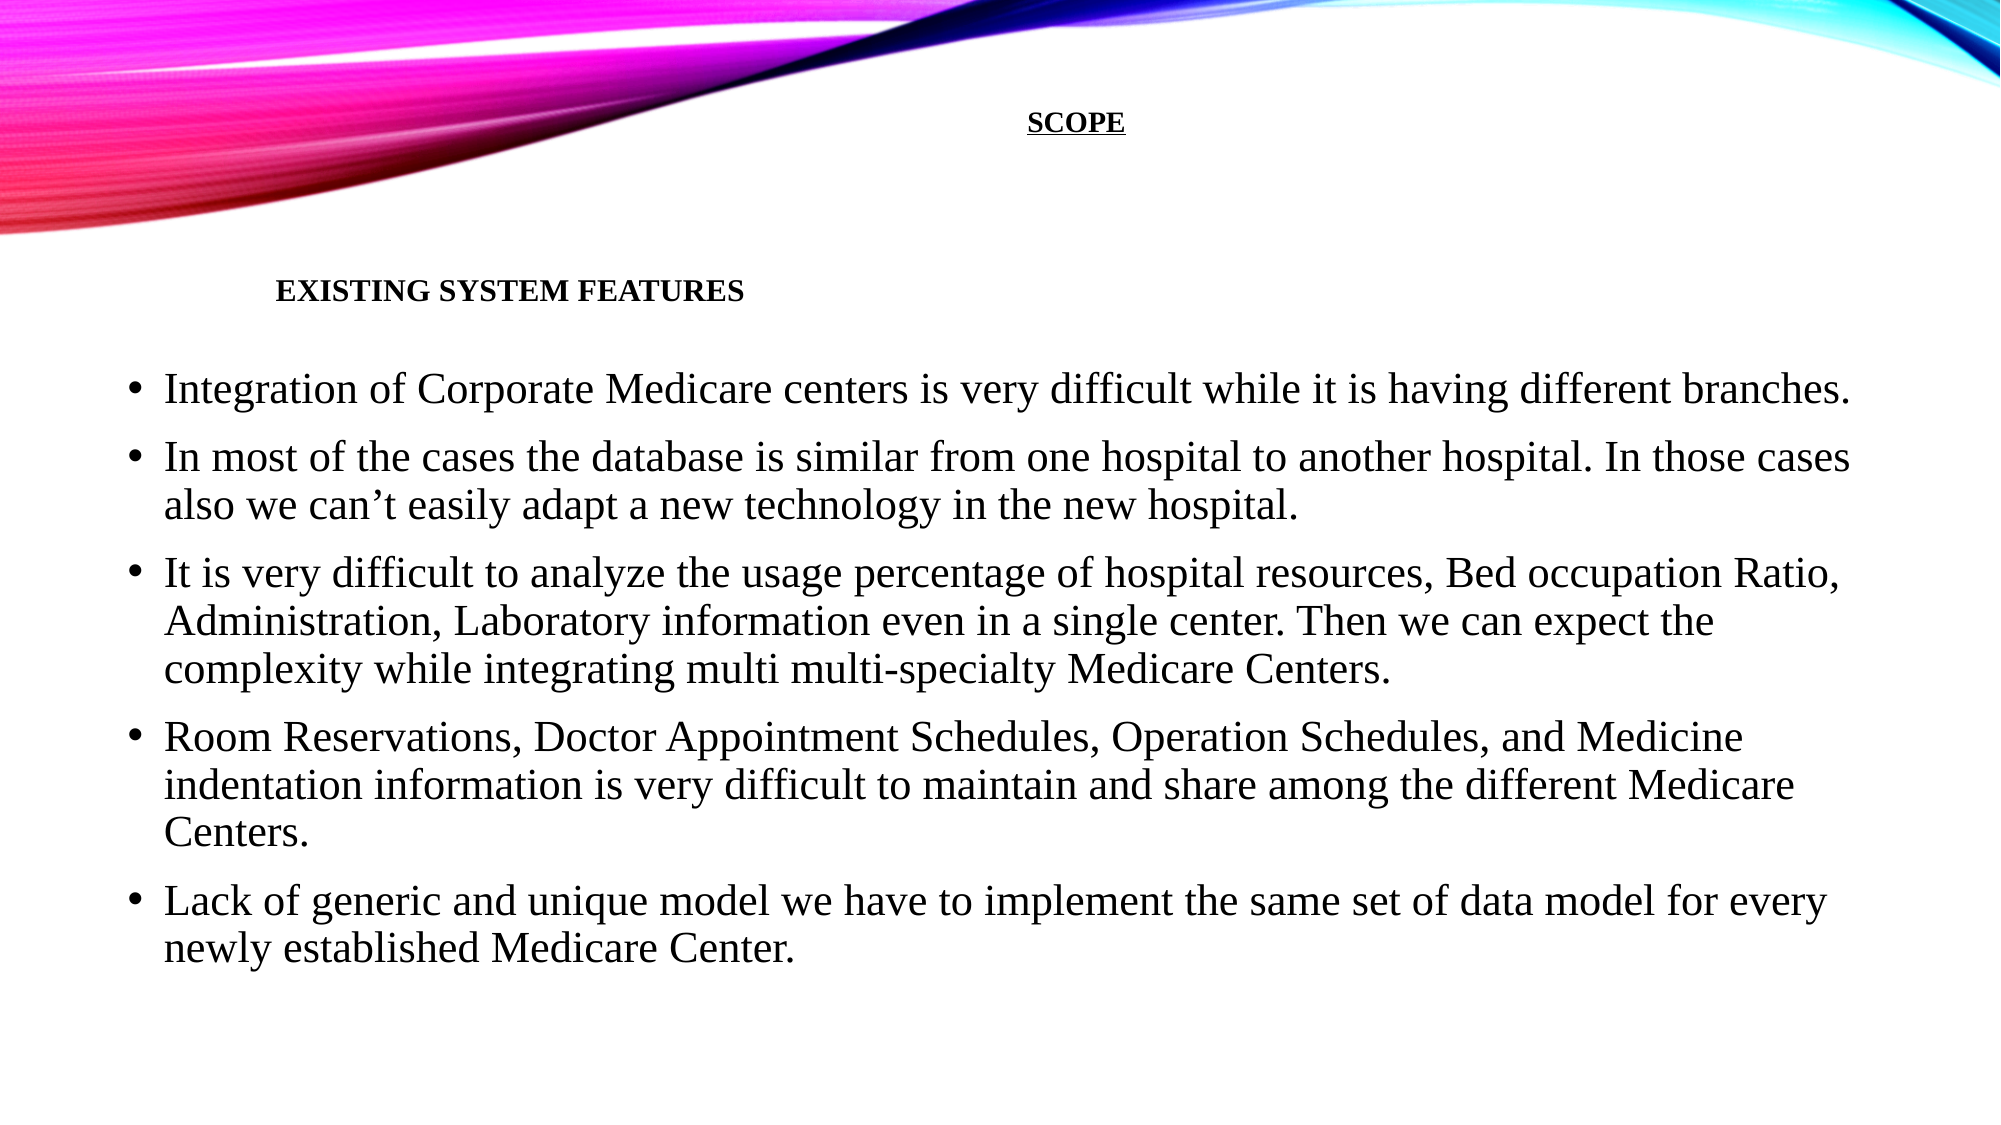

# SCOPE
Existing System Features

Integration of Corporate Medicare centers is very difficult while it is having different branches.
In most of the cases the database is similar from one hospital to another hospital. In those cases also we can’t easily adapt a new technology in the new hospital.
It is very difficult to analyze the usage percentage of hospital resources, Bed occupation Ratio, Administration, Laboratory information even in a single center. Then we can expect the complexity while integrating multi multi-specialty Medicare Centers.
Room Reservations, Doctor Appointment Schedules, Operation Schedules, and Medicine indentation information is very difficult to maintain and share among the different Medicare Centers.
Lack of generic and unique model we have to implement the same set of data model for every newly established Medicare Center.